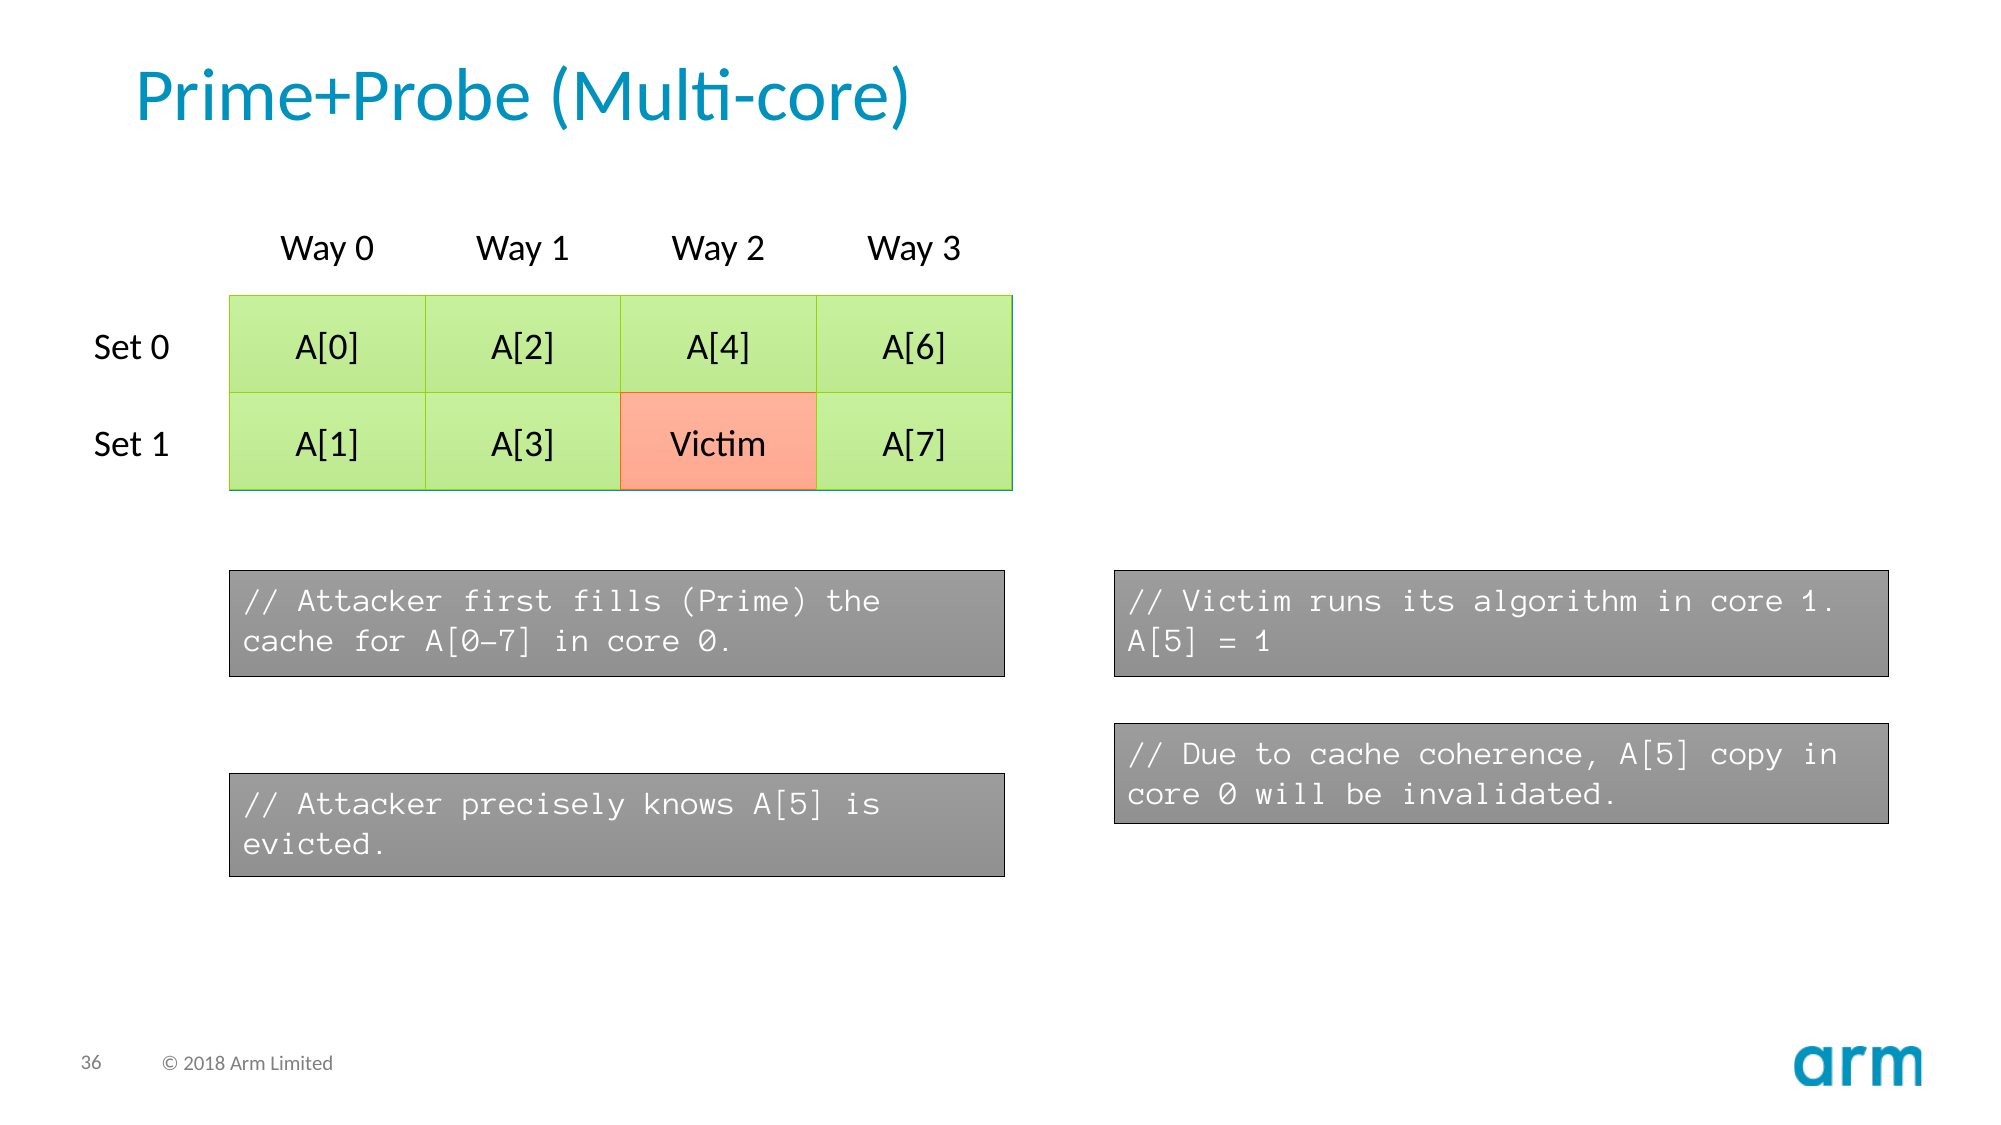

# Prime+Probe (Multi-core)
Way 0
Way 1
Way 2
Way 3
A[0]
A[2]
A[4]
A[6]

A[1]
A[3]
A[5]
A[7]
A[0]
A[2]
A[4]
A[6]

A[1]
A[3]
Victim
A[7]
Set 0

Set 1
// Victim runs its algorithm in core 1.
A[5] = 1
// Attacker first fills (Prime) the cache for A[0-7] in core 0.
// Due to cache coherence, A[5] copy in core 0 will be invalidated.

// Attacker precisely knows A[5] is evicted.